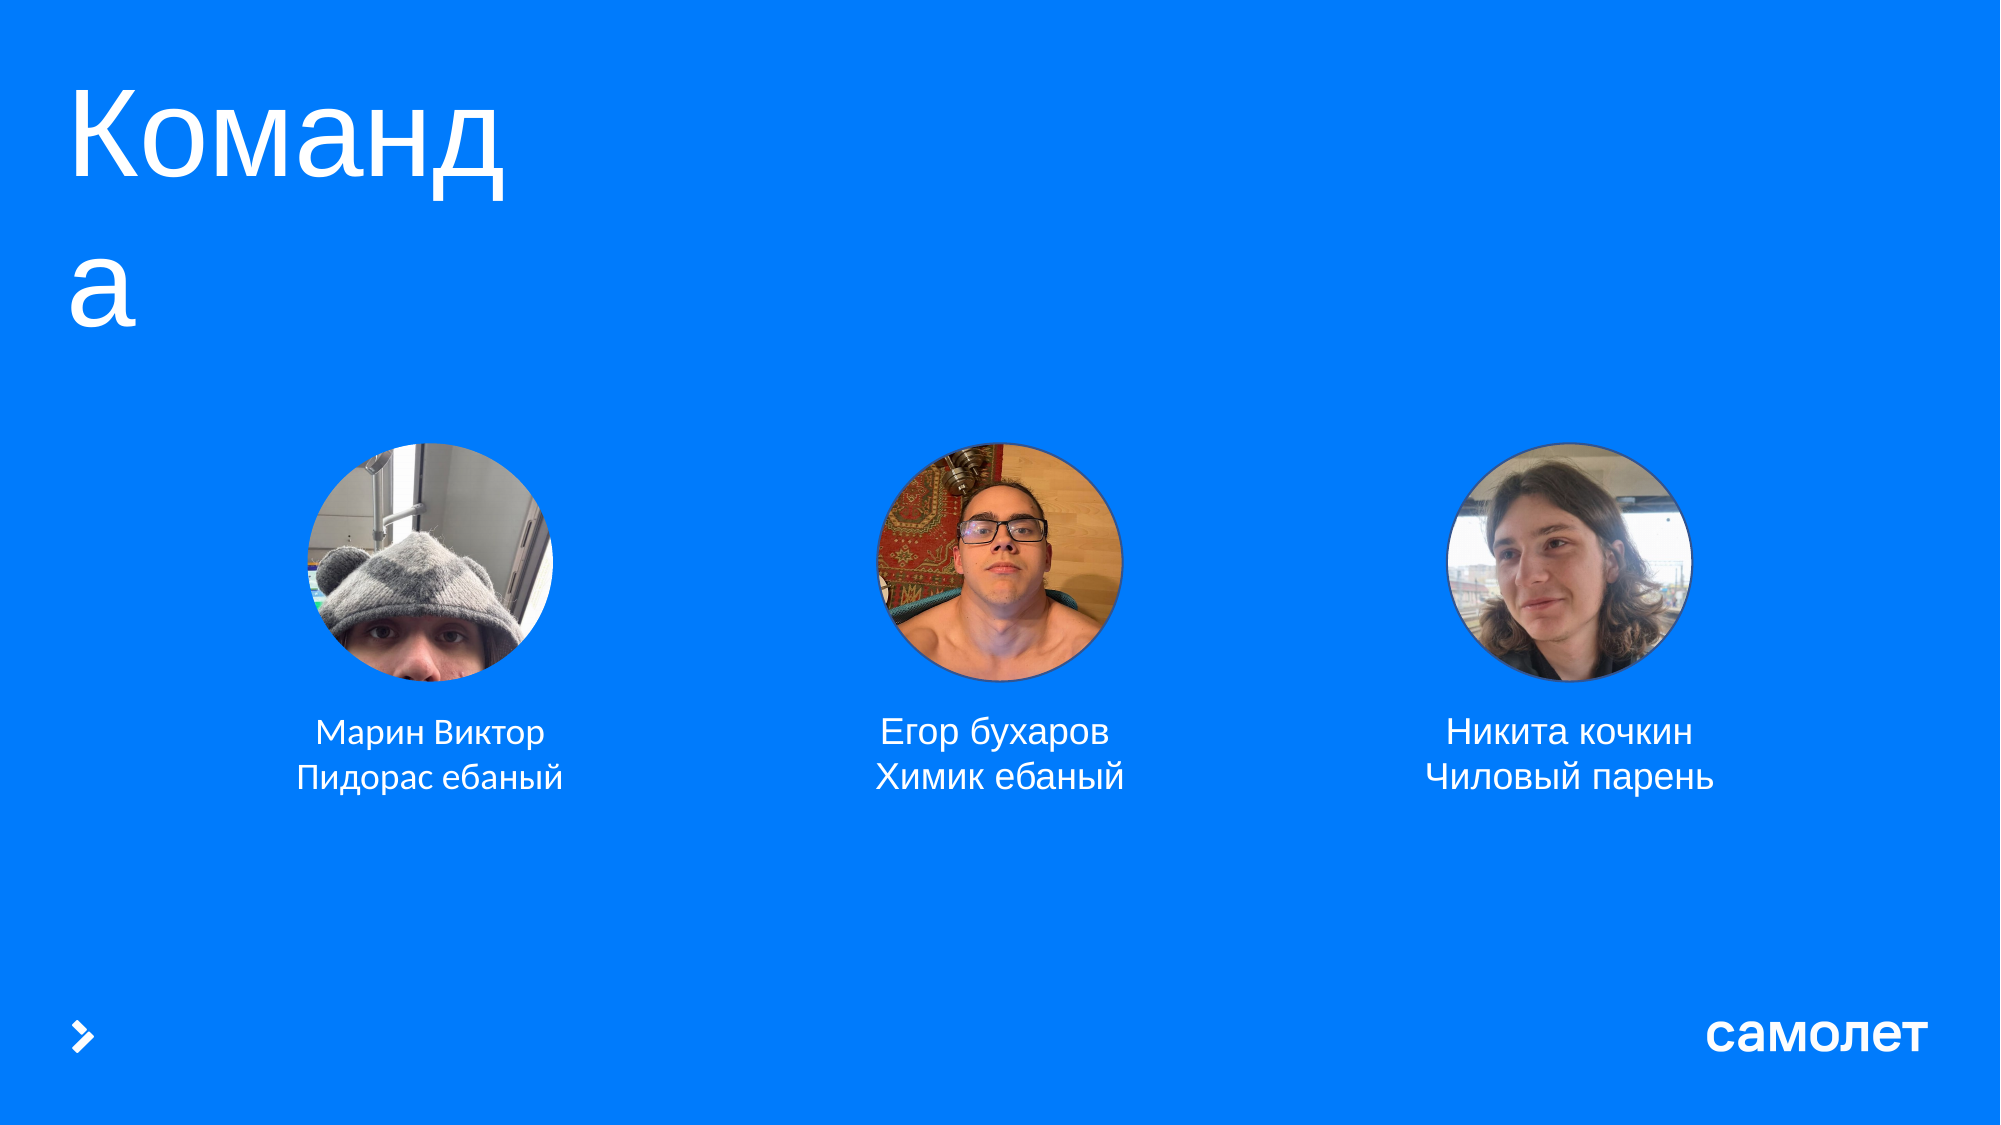

Команда

Никита кочкин
Чиловый парень
Марин Виктор
Пидорас ебаный
Егор бухаров
Химик ебаный